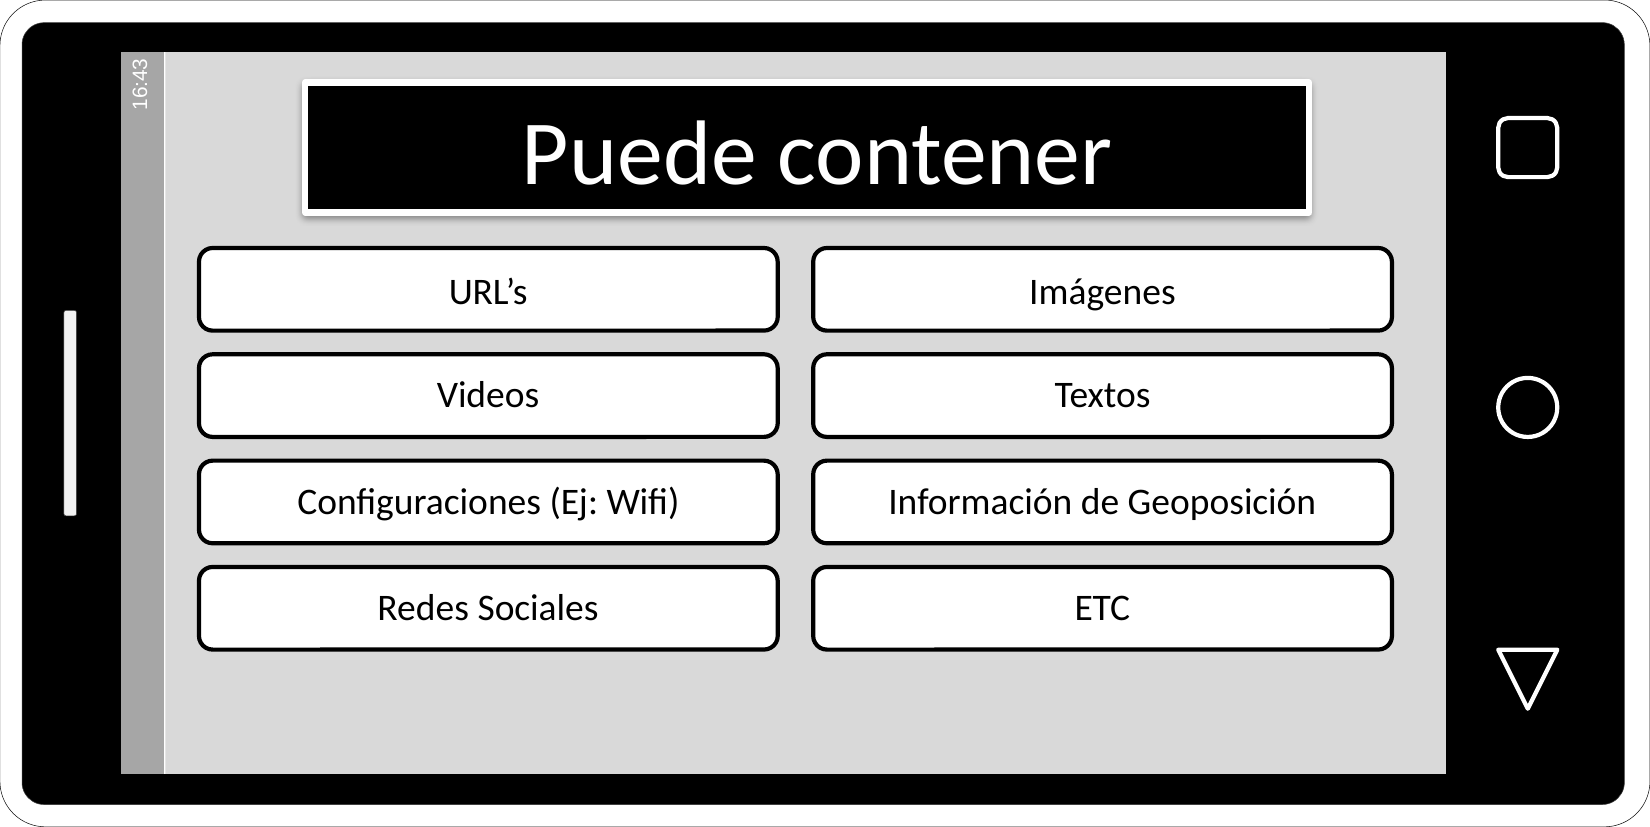

Puede contener

URL’s
Imágenes
Videos
Textos

Configuraciones (Ej: Wifi)
Información de Geoposición
Redes Sociales
ETC